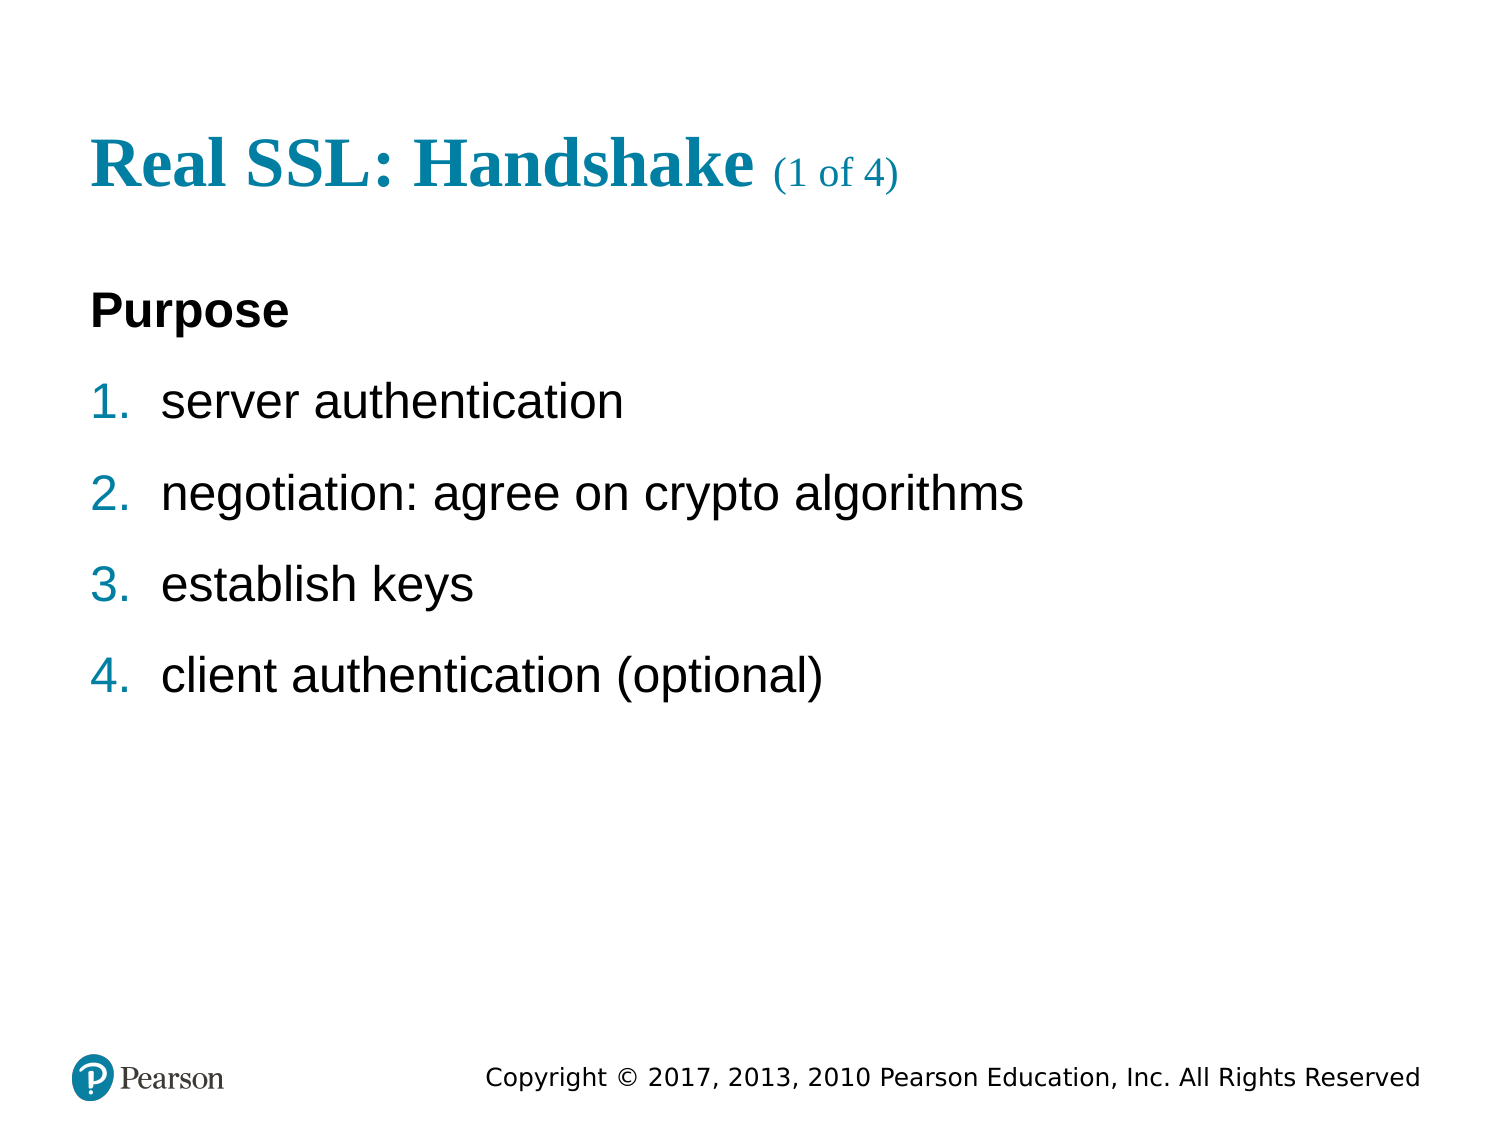

# Real S S L: Handshake (1 of 4)
Purpose
server authentication
negotiation: agree on crypto algorithms
establish keys
client authentication (optional)